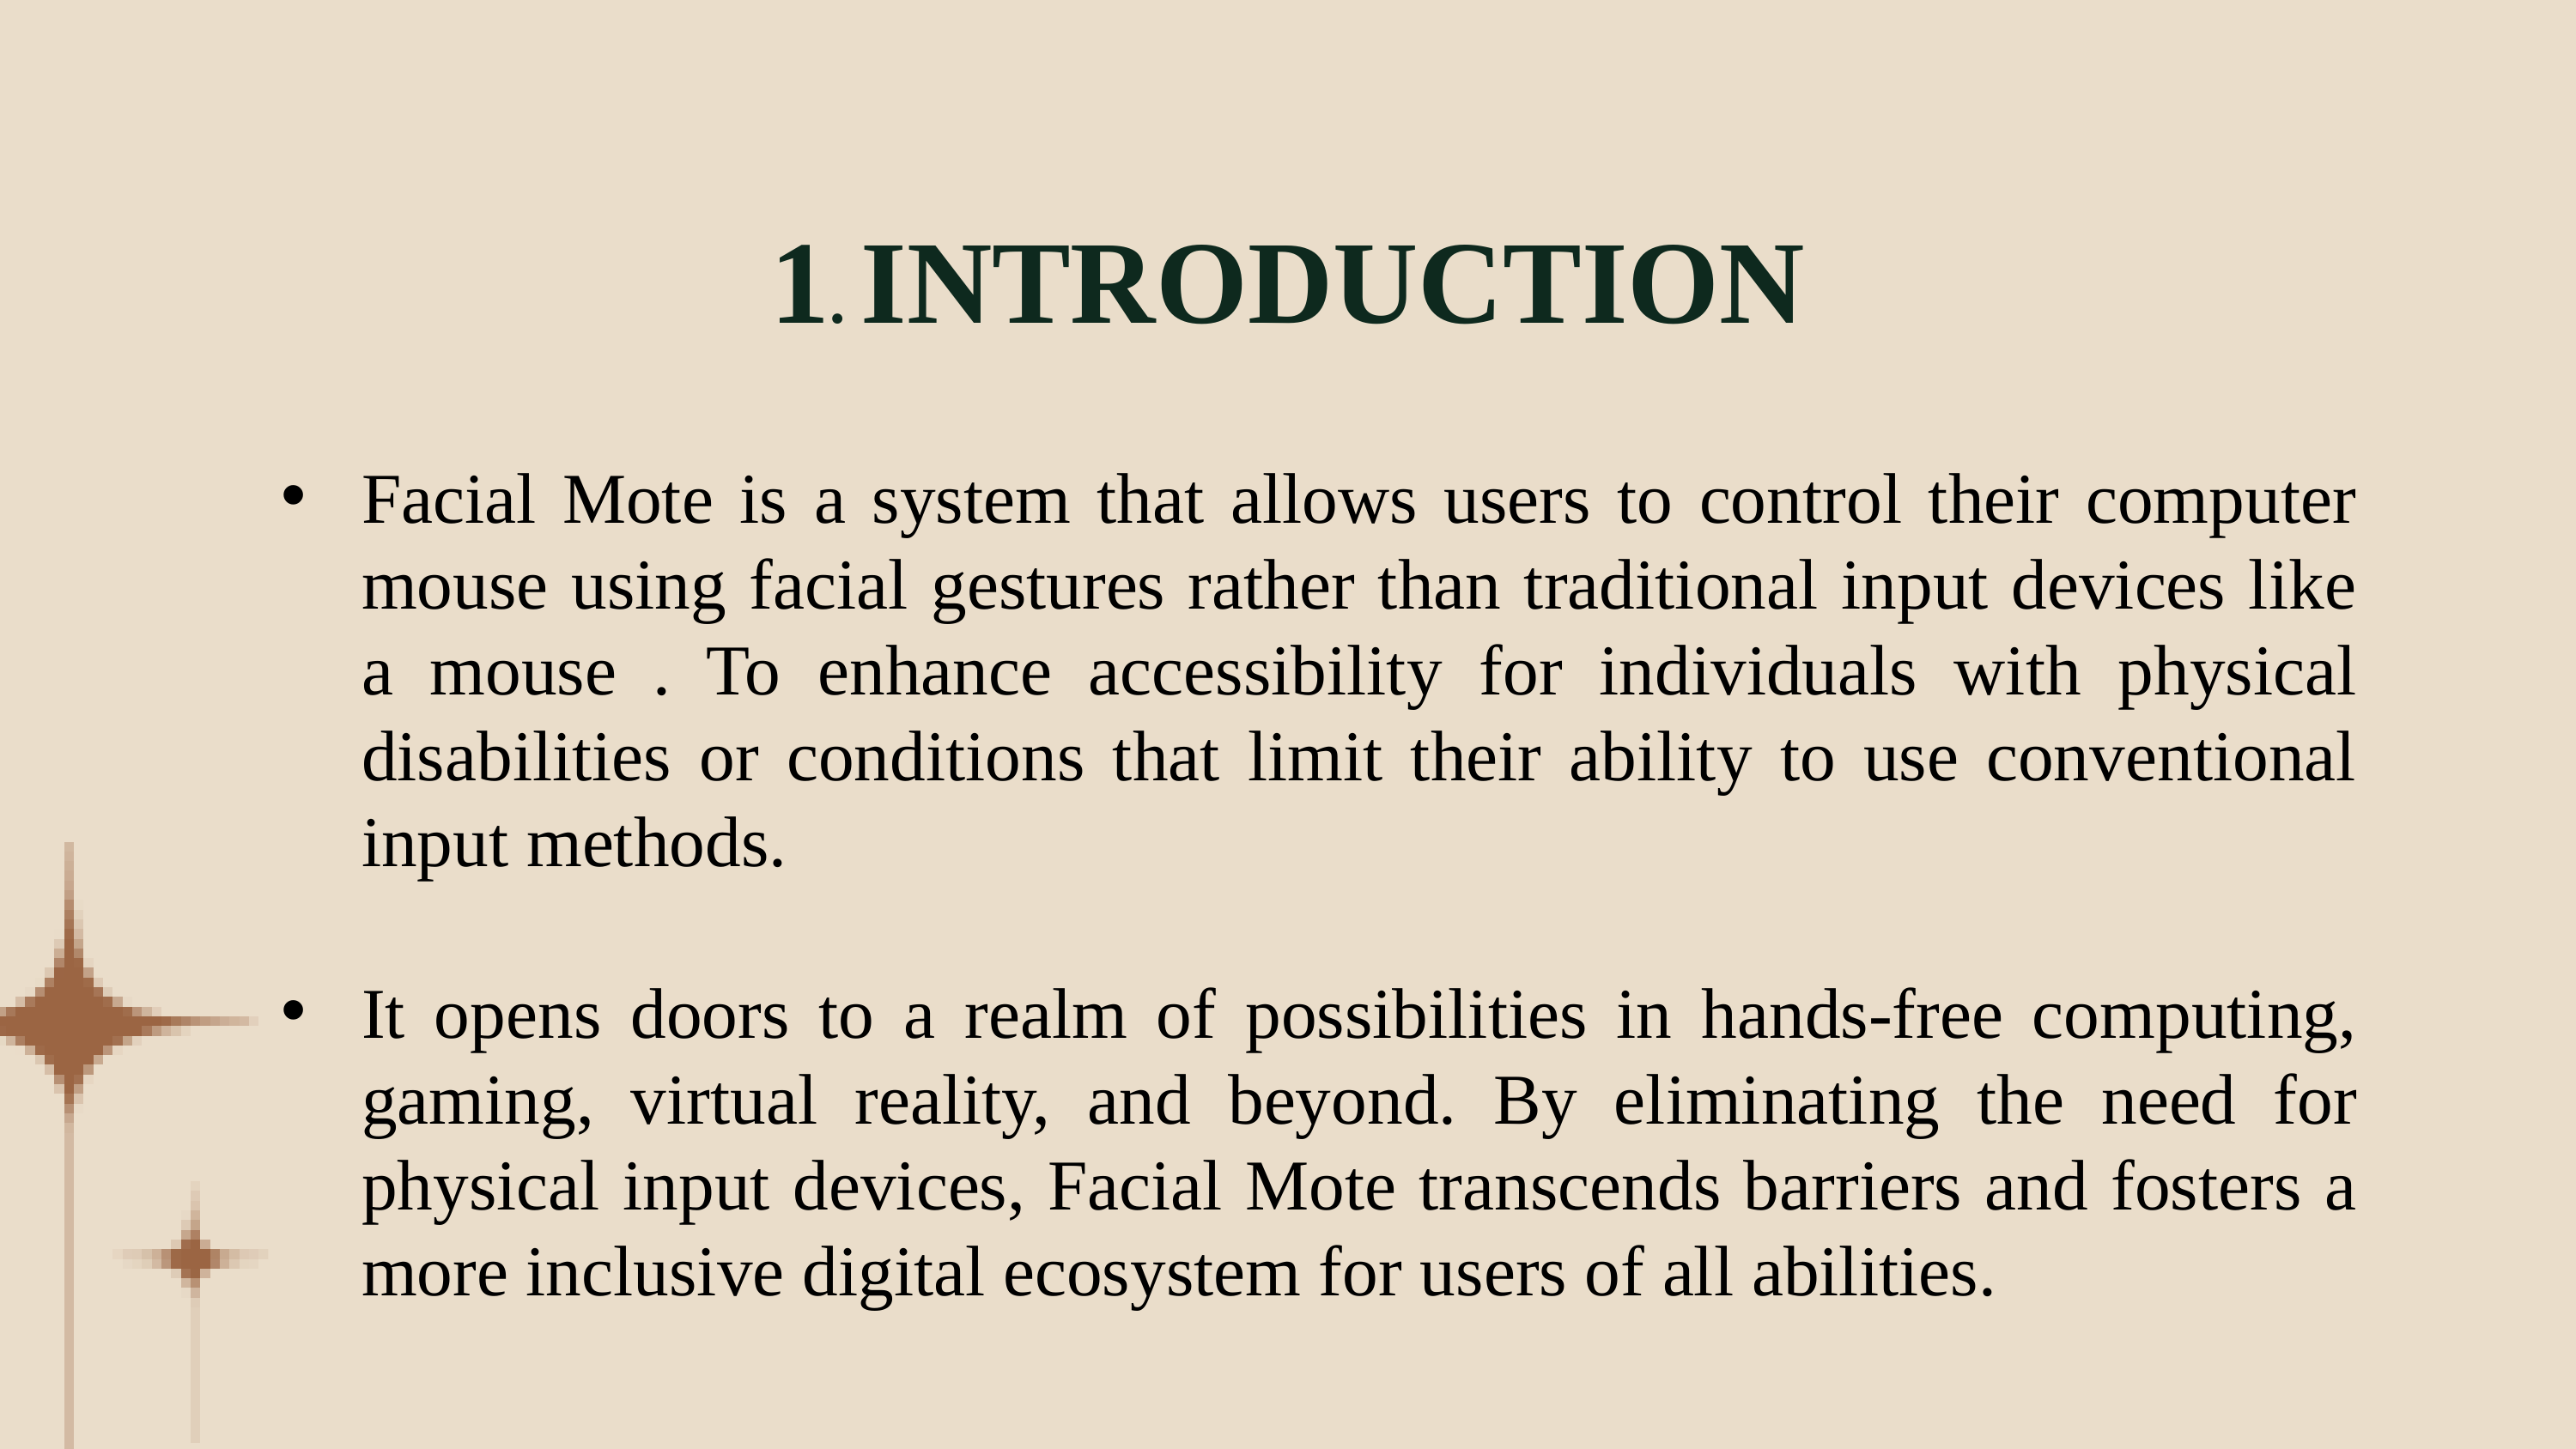

1. INTRODUCTION
Facial Mote is a system that allows users to control their computer mouse using facial gestures rather than traditional input devices like a mouse . To enhance accessibility for individuals with physical disabilities or conditions that limit their ability to use conventional input methods.

It opens doors to a realm of possibilities in hands-free computing, gaming, virtual reality, and beyond. By eliminating the need for physical input devices, Facial Mote transcends barriers and fosters a more inclusive digital ecosystem for users of all abilities.